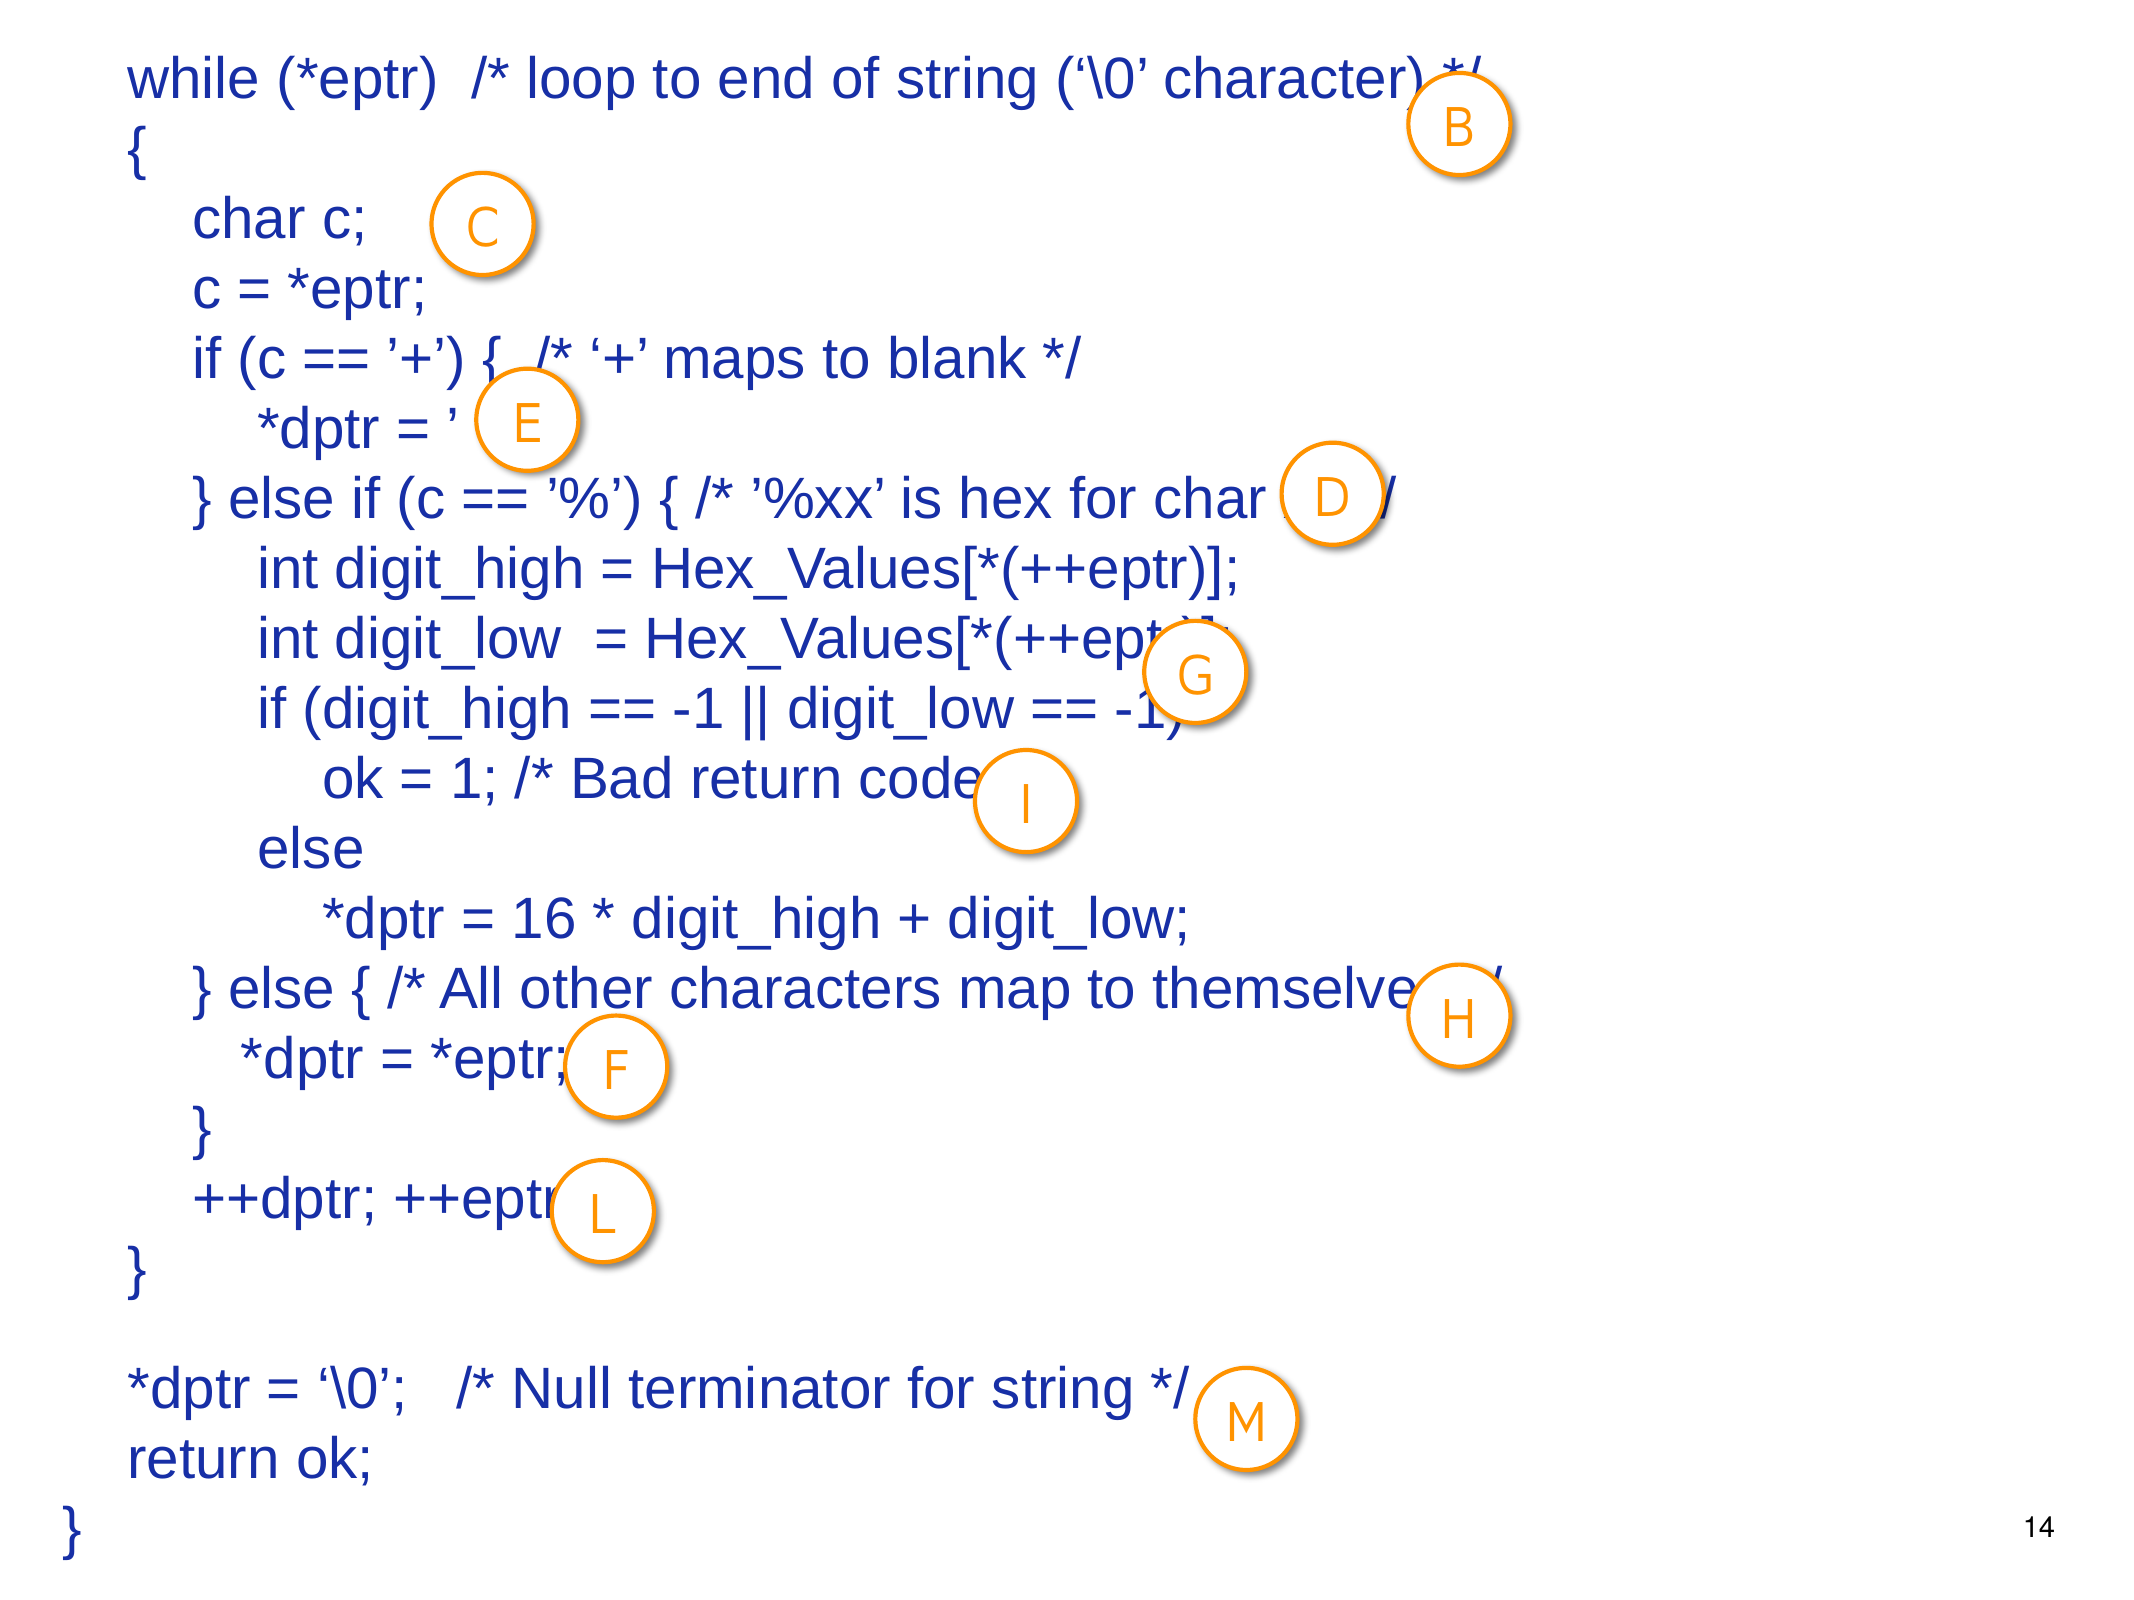

while (*eptr)  /* loop to end of string (‘\0’ character) */
    {
        char c;
        c = *eptr;
        if (c == ’+’) {  /* ‘+’ maps to blank */
            *dptr = ’ ’;
        } else if (c == ’%’) { /* ’%xx’ is hex for char xx */
            int digit_high = Hex_Values[*(++eptr)];
            int digit_low  = Hex_Values[*(++eptr)];
            if (digit_high == -1 || digit_low == -1)
                ok = 1; /* Bad return code */
            else
                *dptr = 16 * digit_high + digit_low;
        } else { /* All other characters map to themselves */
           *dptr = *eptr;
        }
        ++dptr; ++eptr;
    }
    *dptr = ‘\0’;   /* Null terminator for string */
    return ok;
}
B
C
E
D
G
I
H
F
L
M
14